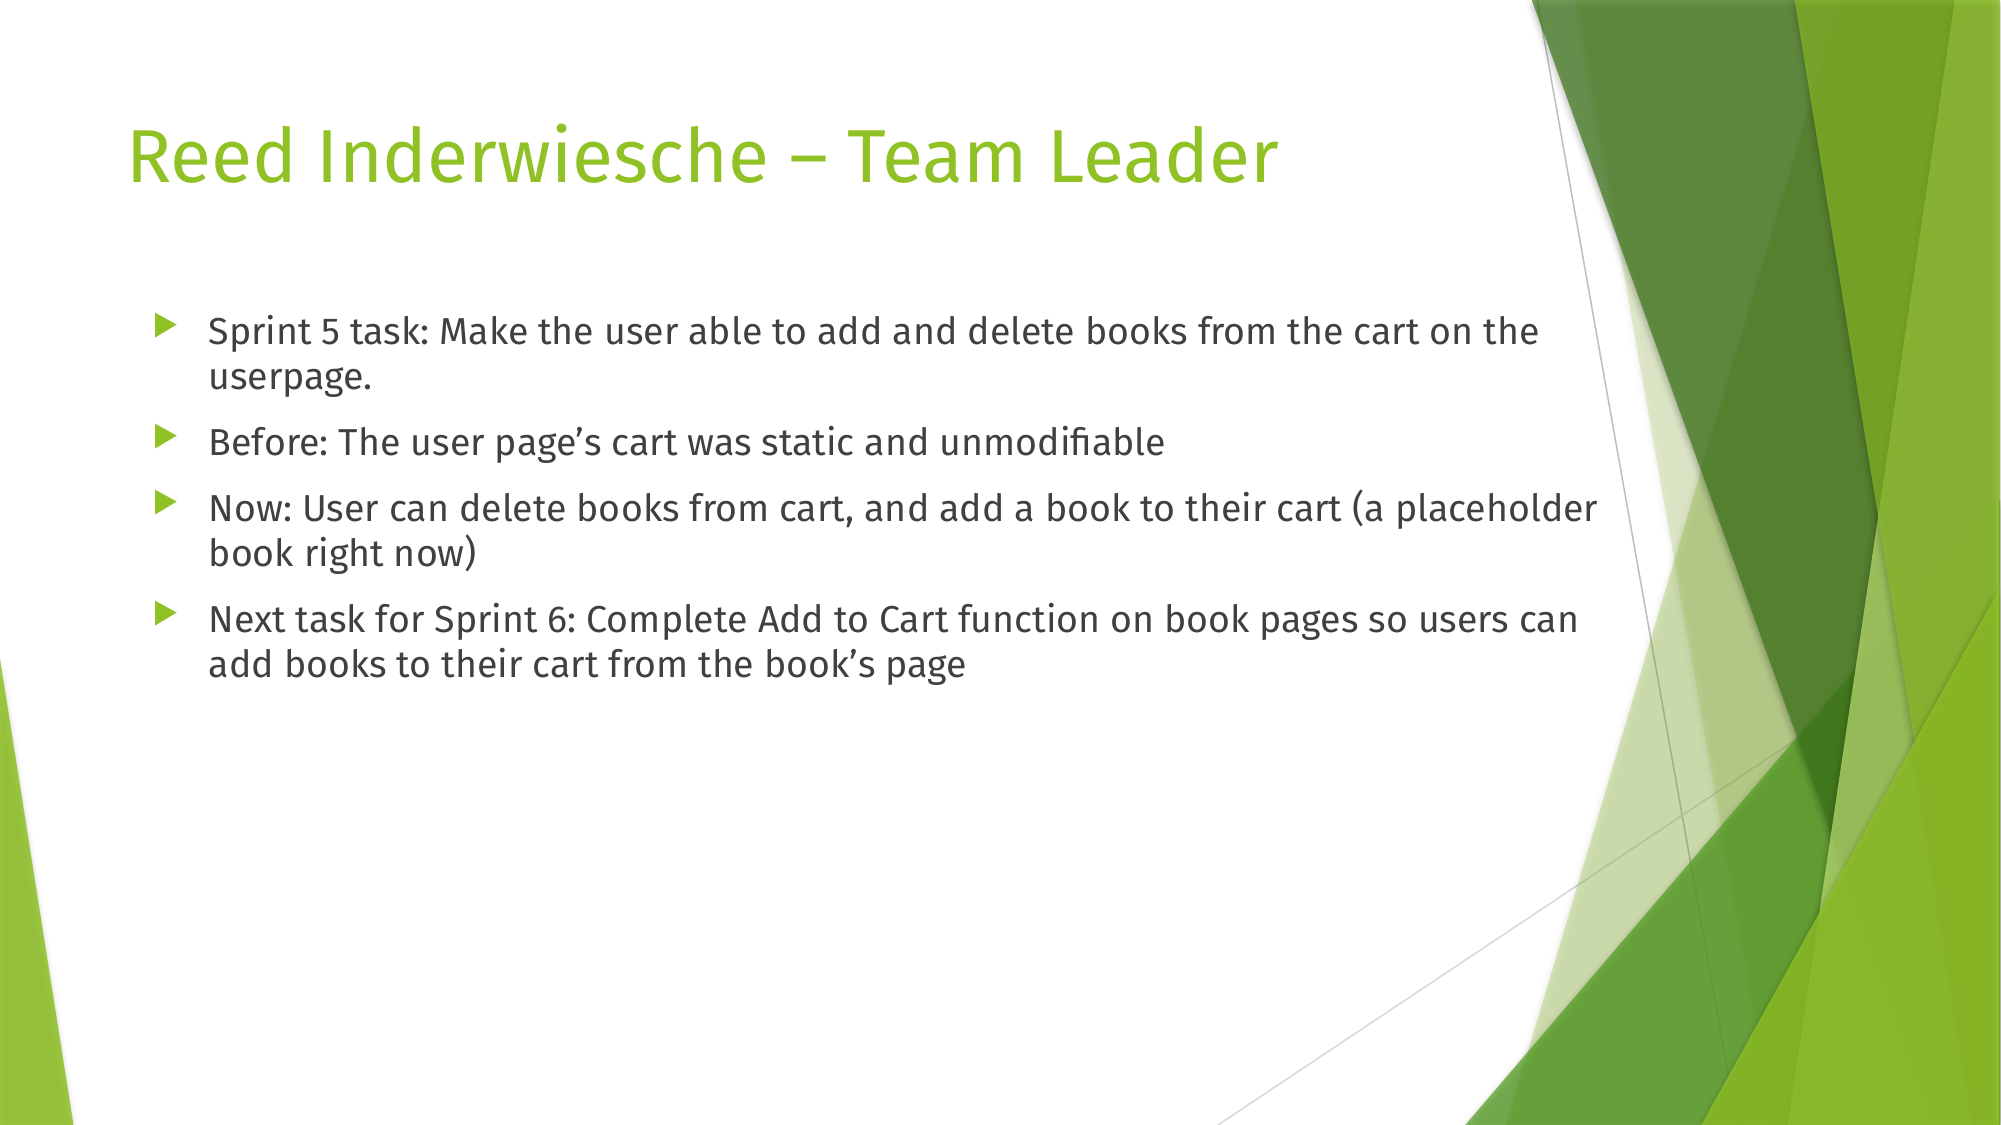

# Reed Inderwiesche – Team Leader
Sprint 5 task: Make the user able to add and delete books from the cart on the userpage.
Before: The user page’s cart was static and unmodifiable
Now: User can delete books from cart, and add a book to their cart (a placeholder book right now)
Next task for Sprint 6: Complete Add to Cart function on book pages so users can add books to their cart from the book’s page